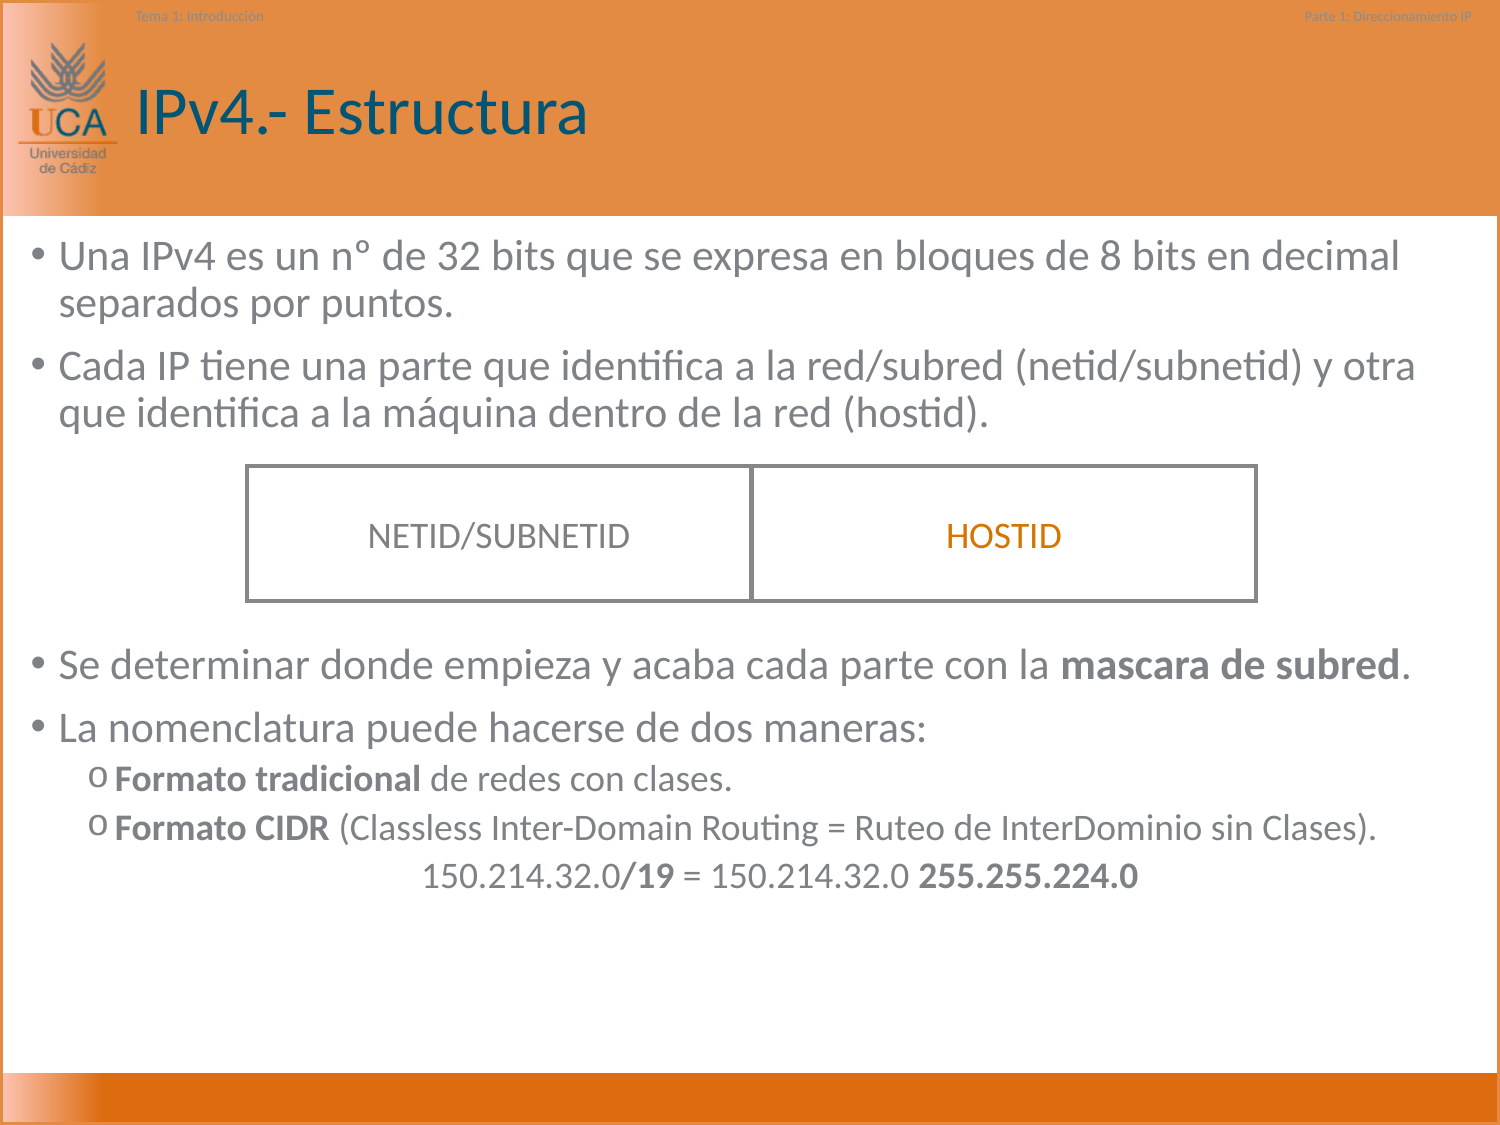

Tema 1: Introducción

Parte 1: Direccionamiento IP
# IPv4.- Estructura
Una IPv4 es un nº de 32 bits que se expresa en bloques de 8 bits en decimal separados por puntos.
Cada IP tiene una parte que identifica a la red/subred (netid/subnetid) y otra que identifica a la máquina dentro de la red (hostid).

Se determinar donde empieza y acaba cada parte con la mascara de subred.
La nomenclatura puede hacerse de dos maneras:
Formato tradicional de redes con clases.
Formato CIDR (Classless Inter-Domain Routing = Ruteo de InterDominio sin Clases).
150.214.32.0/19 = 150.214.32.0 255.255.224.0

NETID/SUBNETID
HOSTID